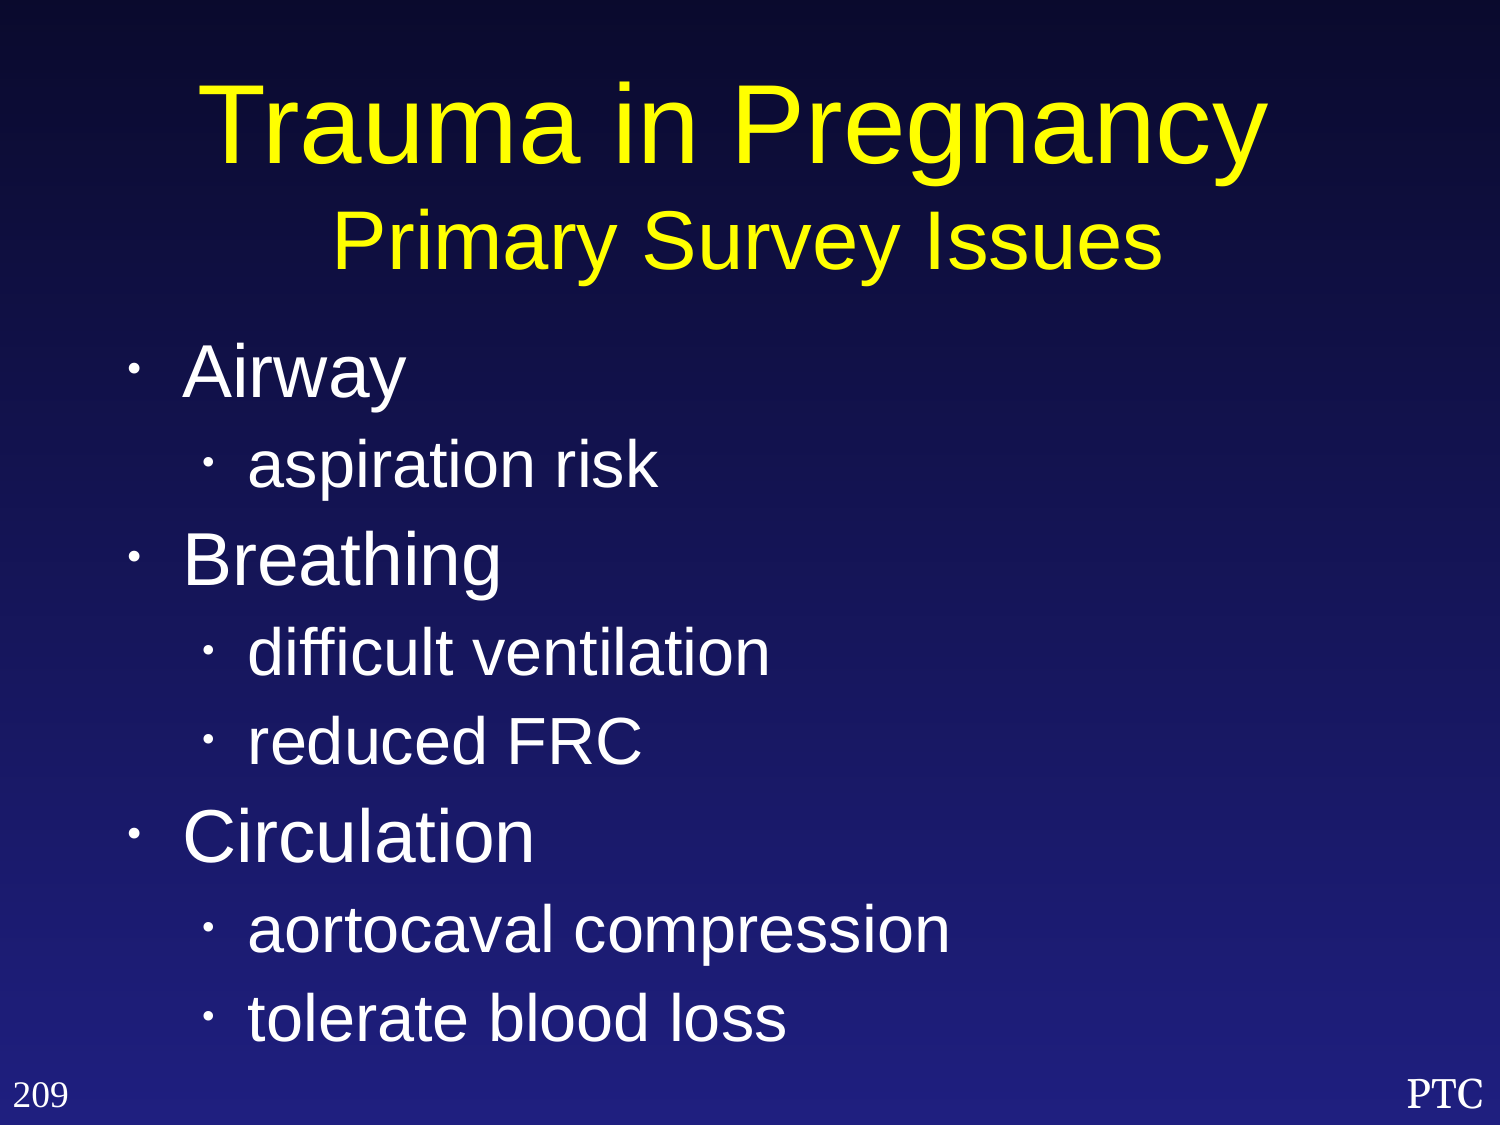

Trauma in Pregnancy
Primary Survey Issues
Airway
aspiration risk
Breathing
difficult ventilation
reduced FRC
Circulation
aortocaval compression
tolerate blood loss

209